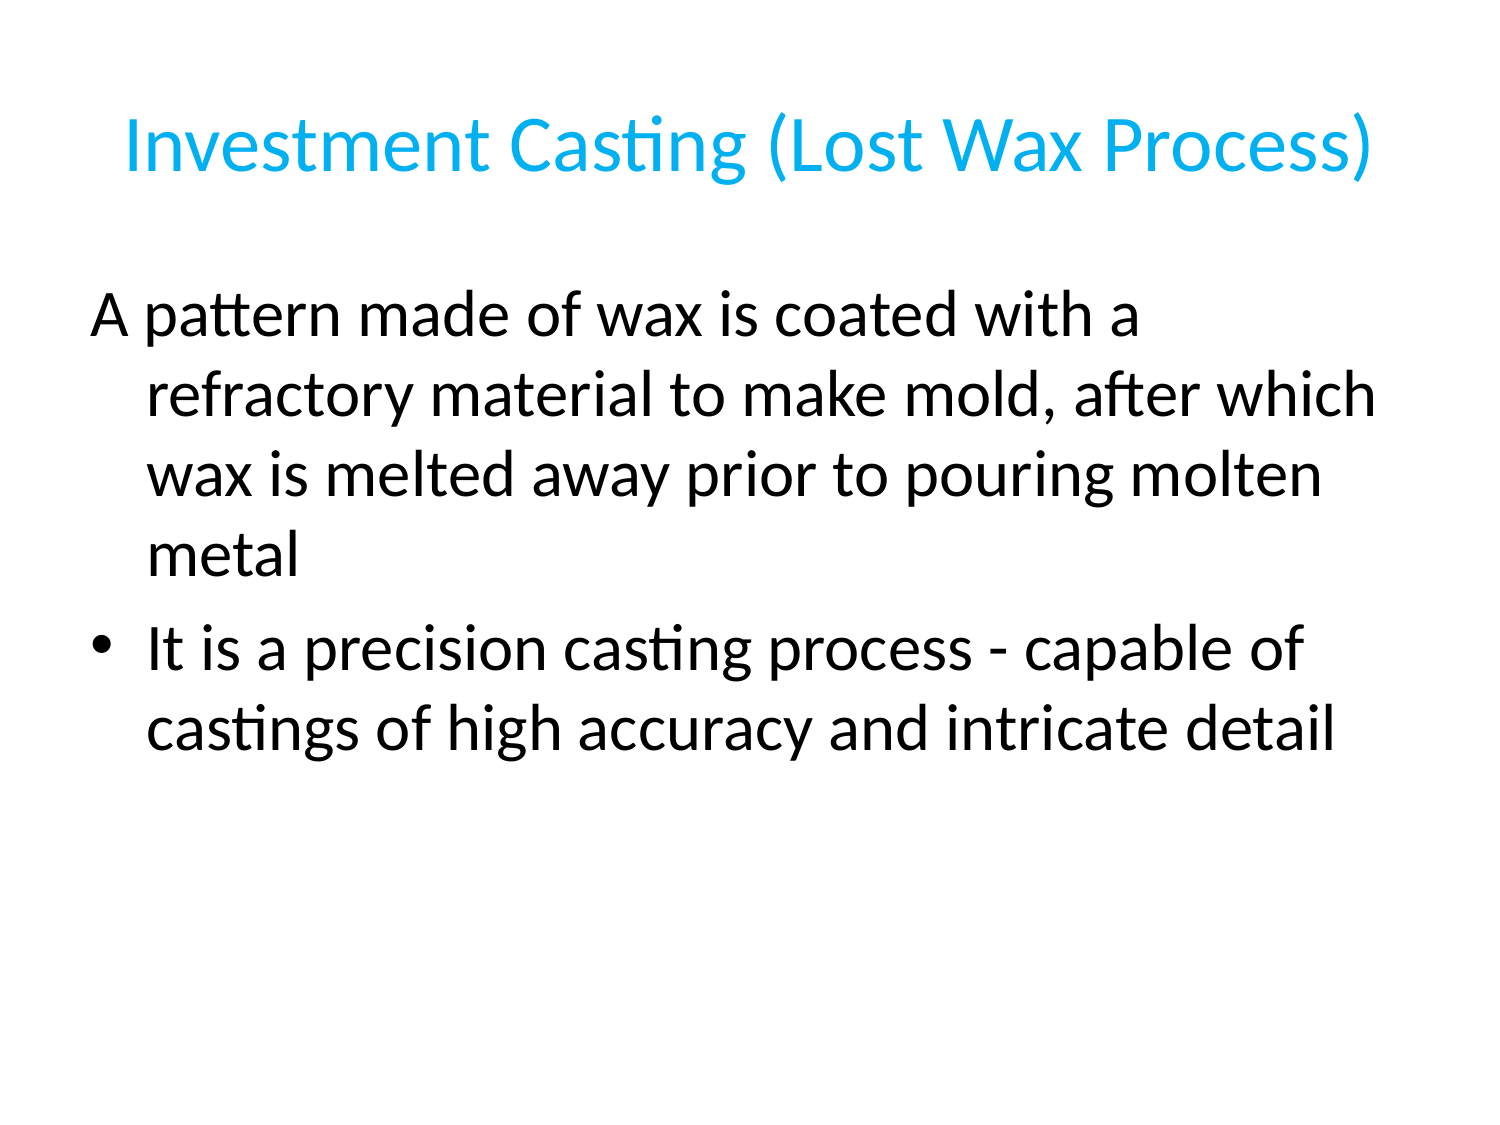

# Investment Casting (Lost Wax Process)
A pattern made of wax is coated with a refractory material to make mold, after which wax is melted away prior to pouring molten metal
It is a precision casting process - capable of castings of high accuracy and intricate detail